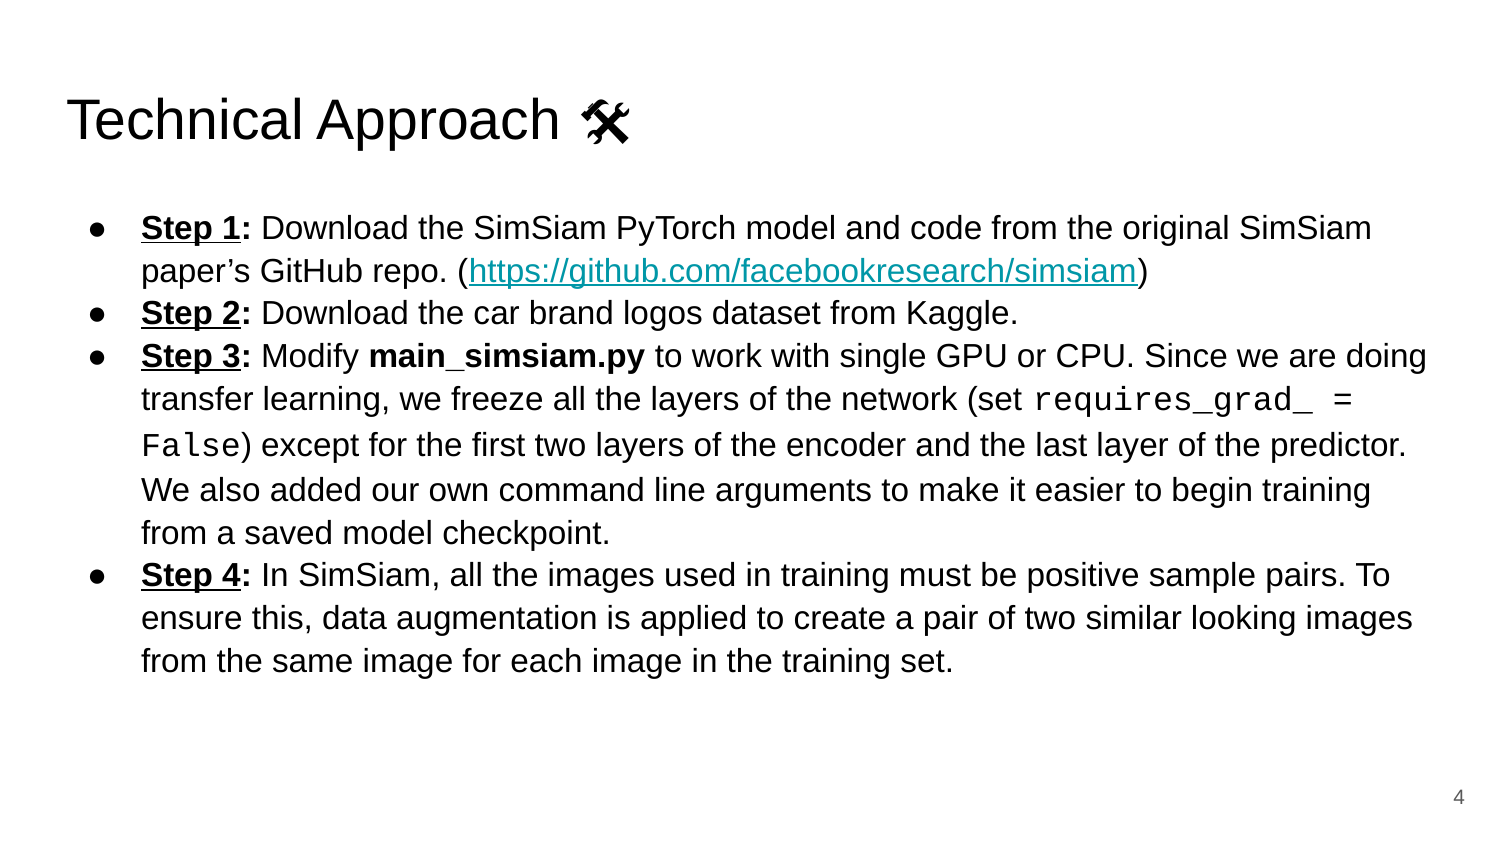

# Technical Approach 🛠️
Step 1: Download the SimSiam PyTorch model and code from the original SimSiam paper’s GitHub repo. (https://github.com/facebookresearch/simsiam)
Step 2: Download the car brand logos dataset from Kaggle.
Step 3: Modify main_simsiam.py to work with single GPU or CPU. Since we are doing transfer learning, we freeze all the layers of the network (set requires_grad_ = False) except for the first two layers of the encoder and the last layer of the predictor. We also added our own command line arguments to make it easier to begin training from a saved model checkpoint.
Step 4: In SimSiam, all the images used in training must be positive sample pairs. To ensure this, data augmentation is applied to create a pair of two similar looking images from the same image for each image in the training set.
4